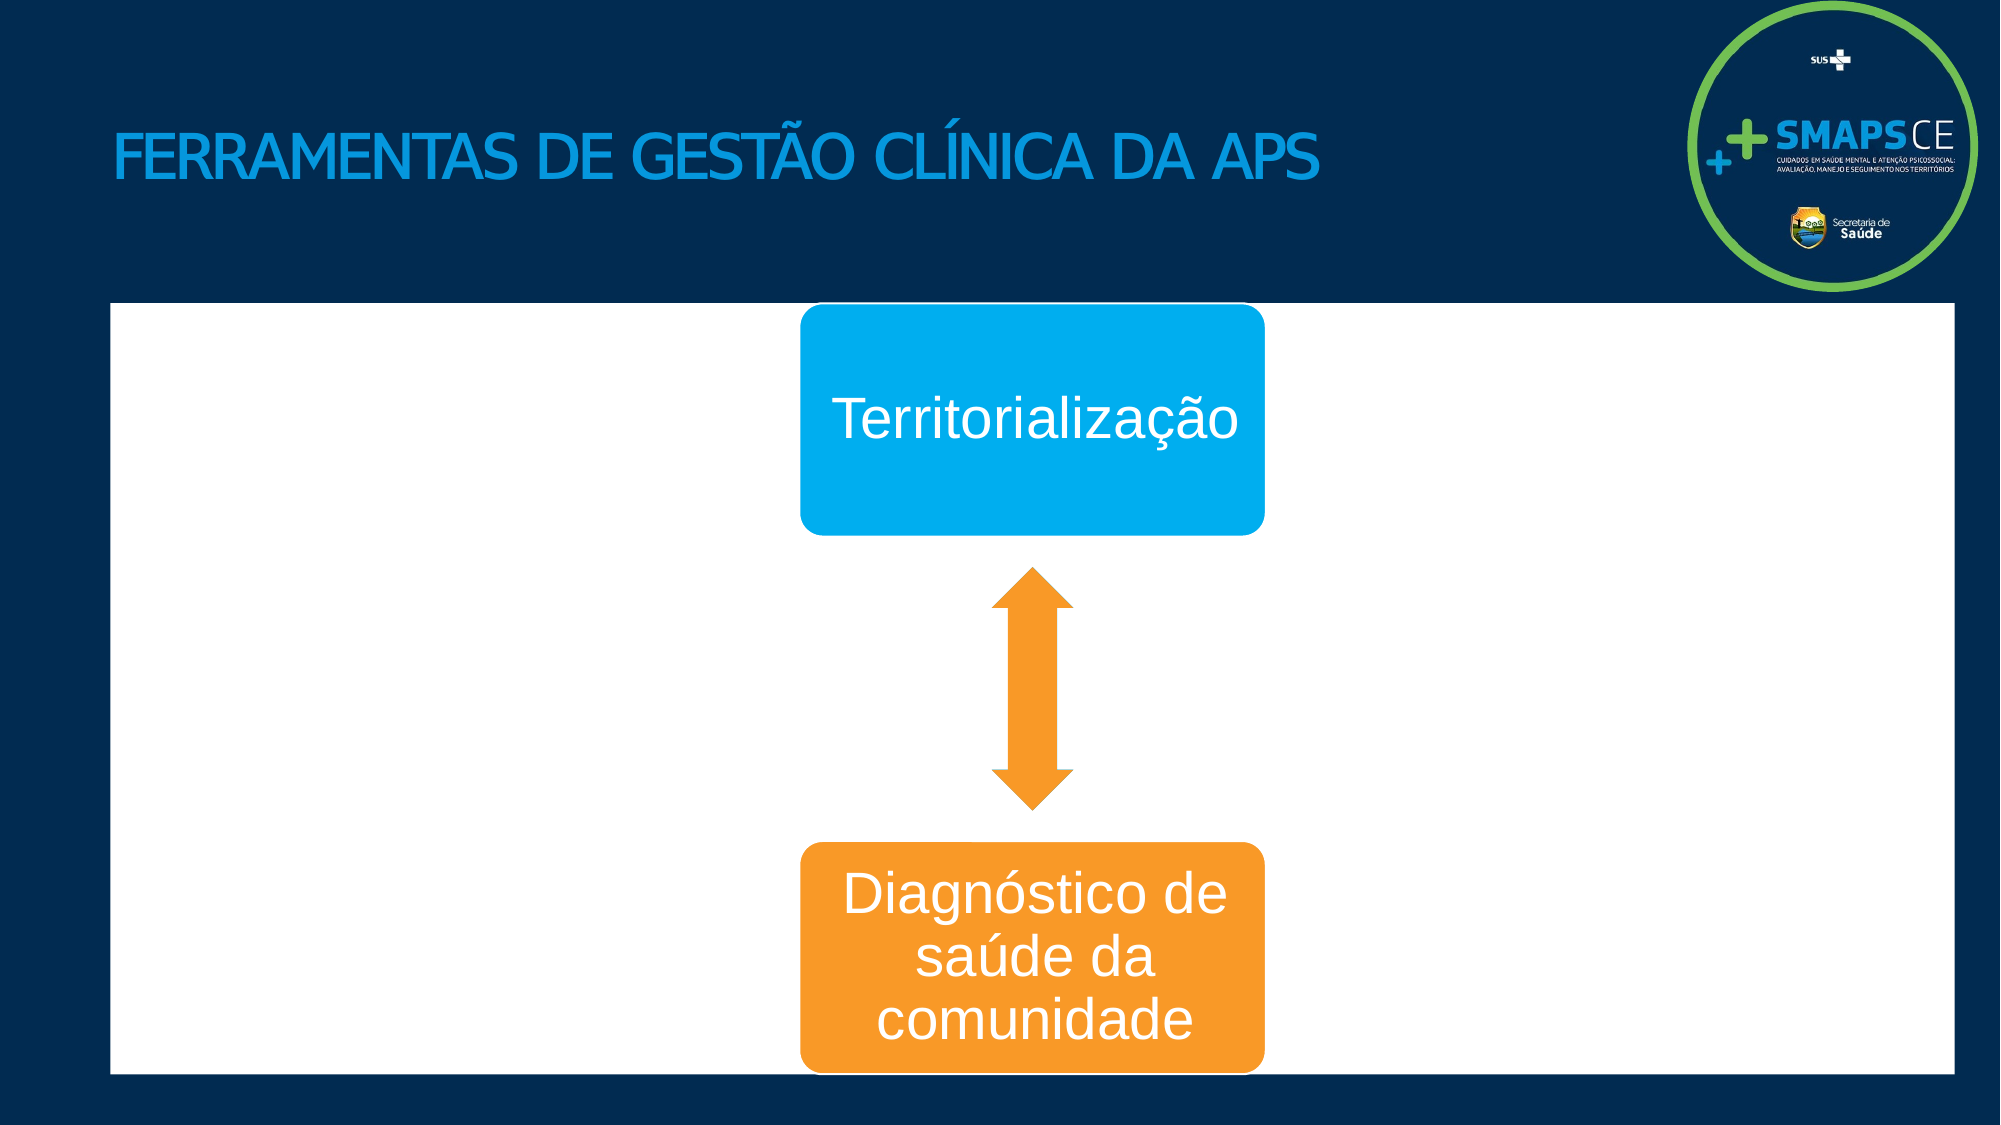

# FERRAMENTAS DE GESTÃO CLÍNICA DA APS
Territorialização

Diagnóstico de saúde da comunidade